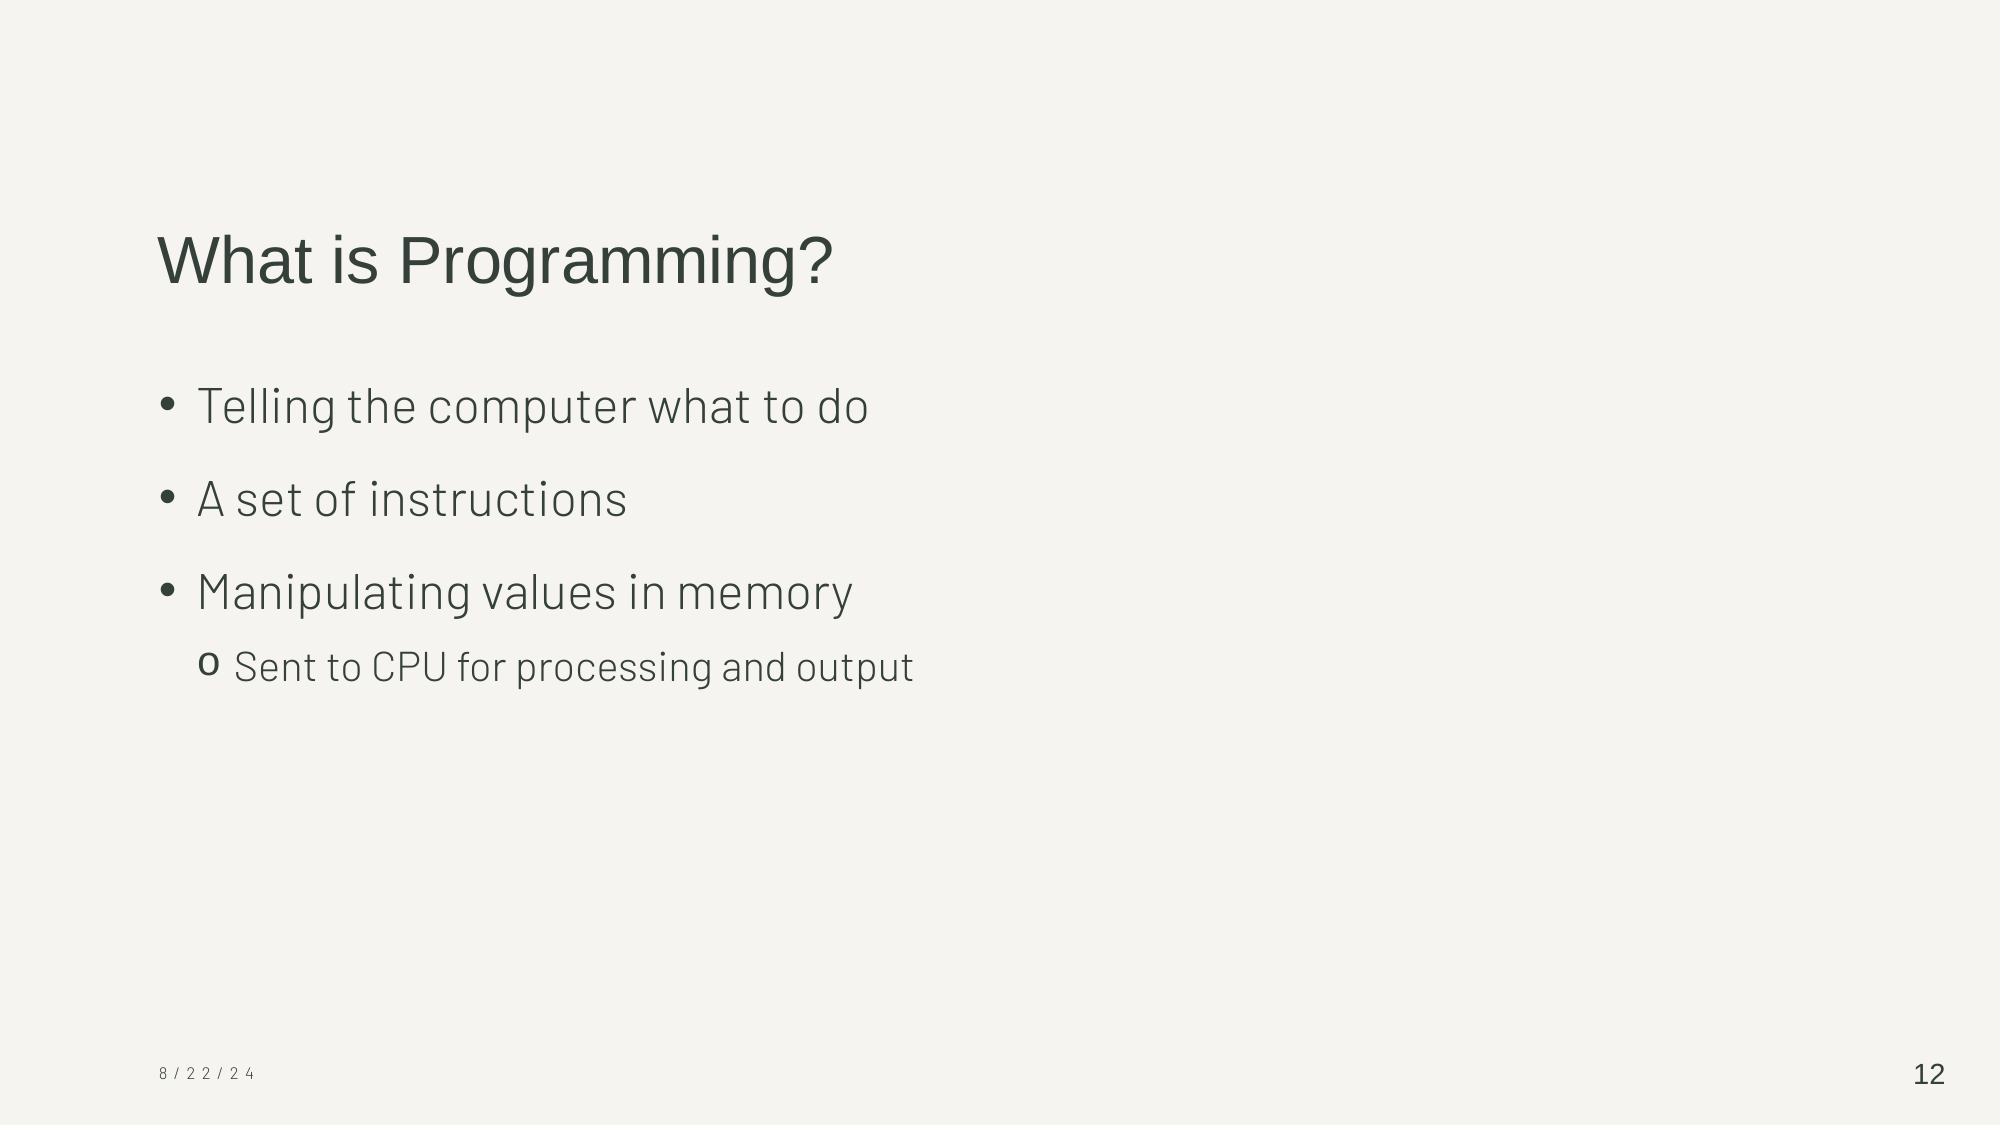

# What is Programming?
Telling the computer what to do
A set of instructions
Manipulating values in memory
Sent to CPU for processing and output

8/22/24

12